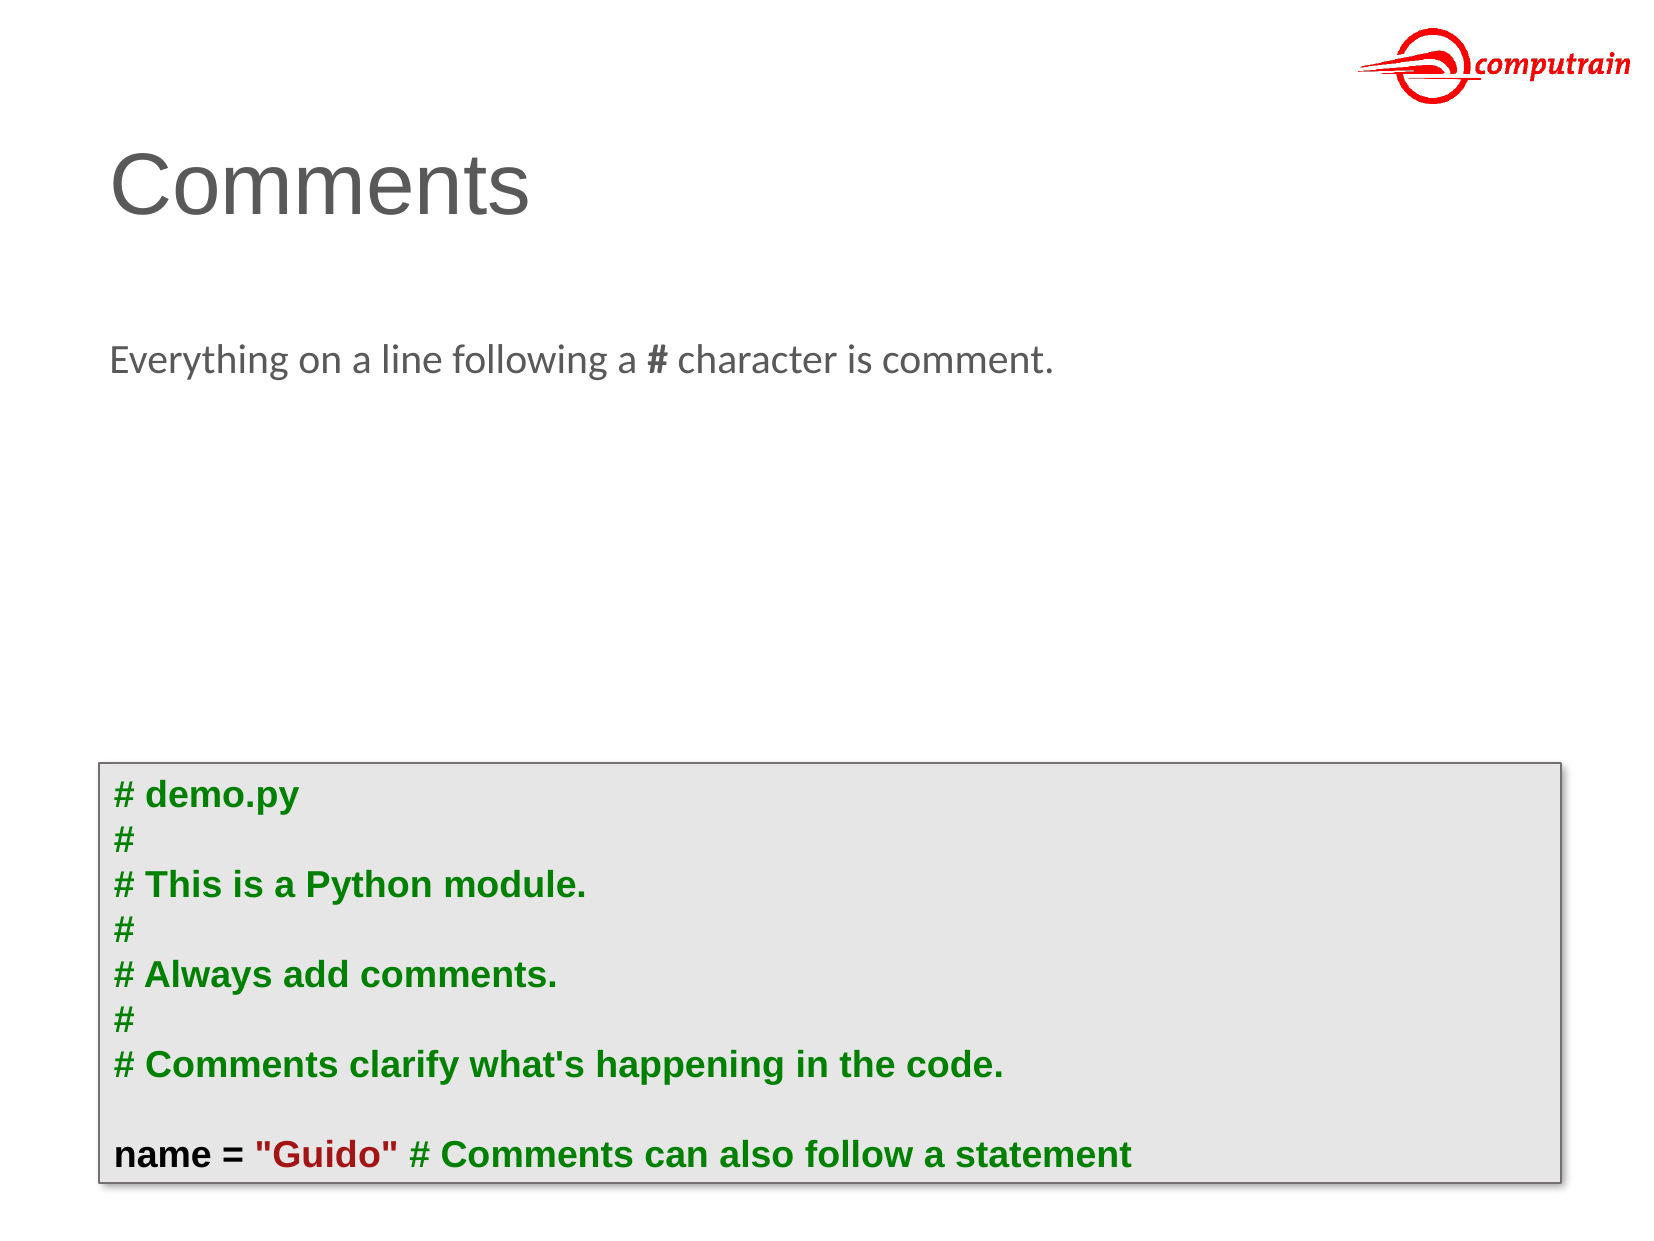

# Comments
Everything on a line following a # character is comment.

# demo.py
#
# This is a Python module.
#
# Always add comments.
#
# Comments clarify what's happening in the code.
name = "Guido" # Comments can also follow a statement